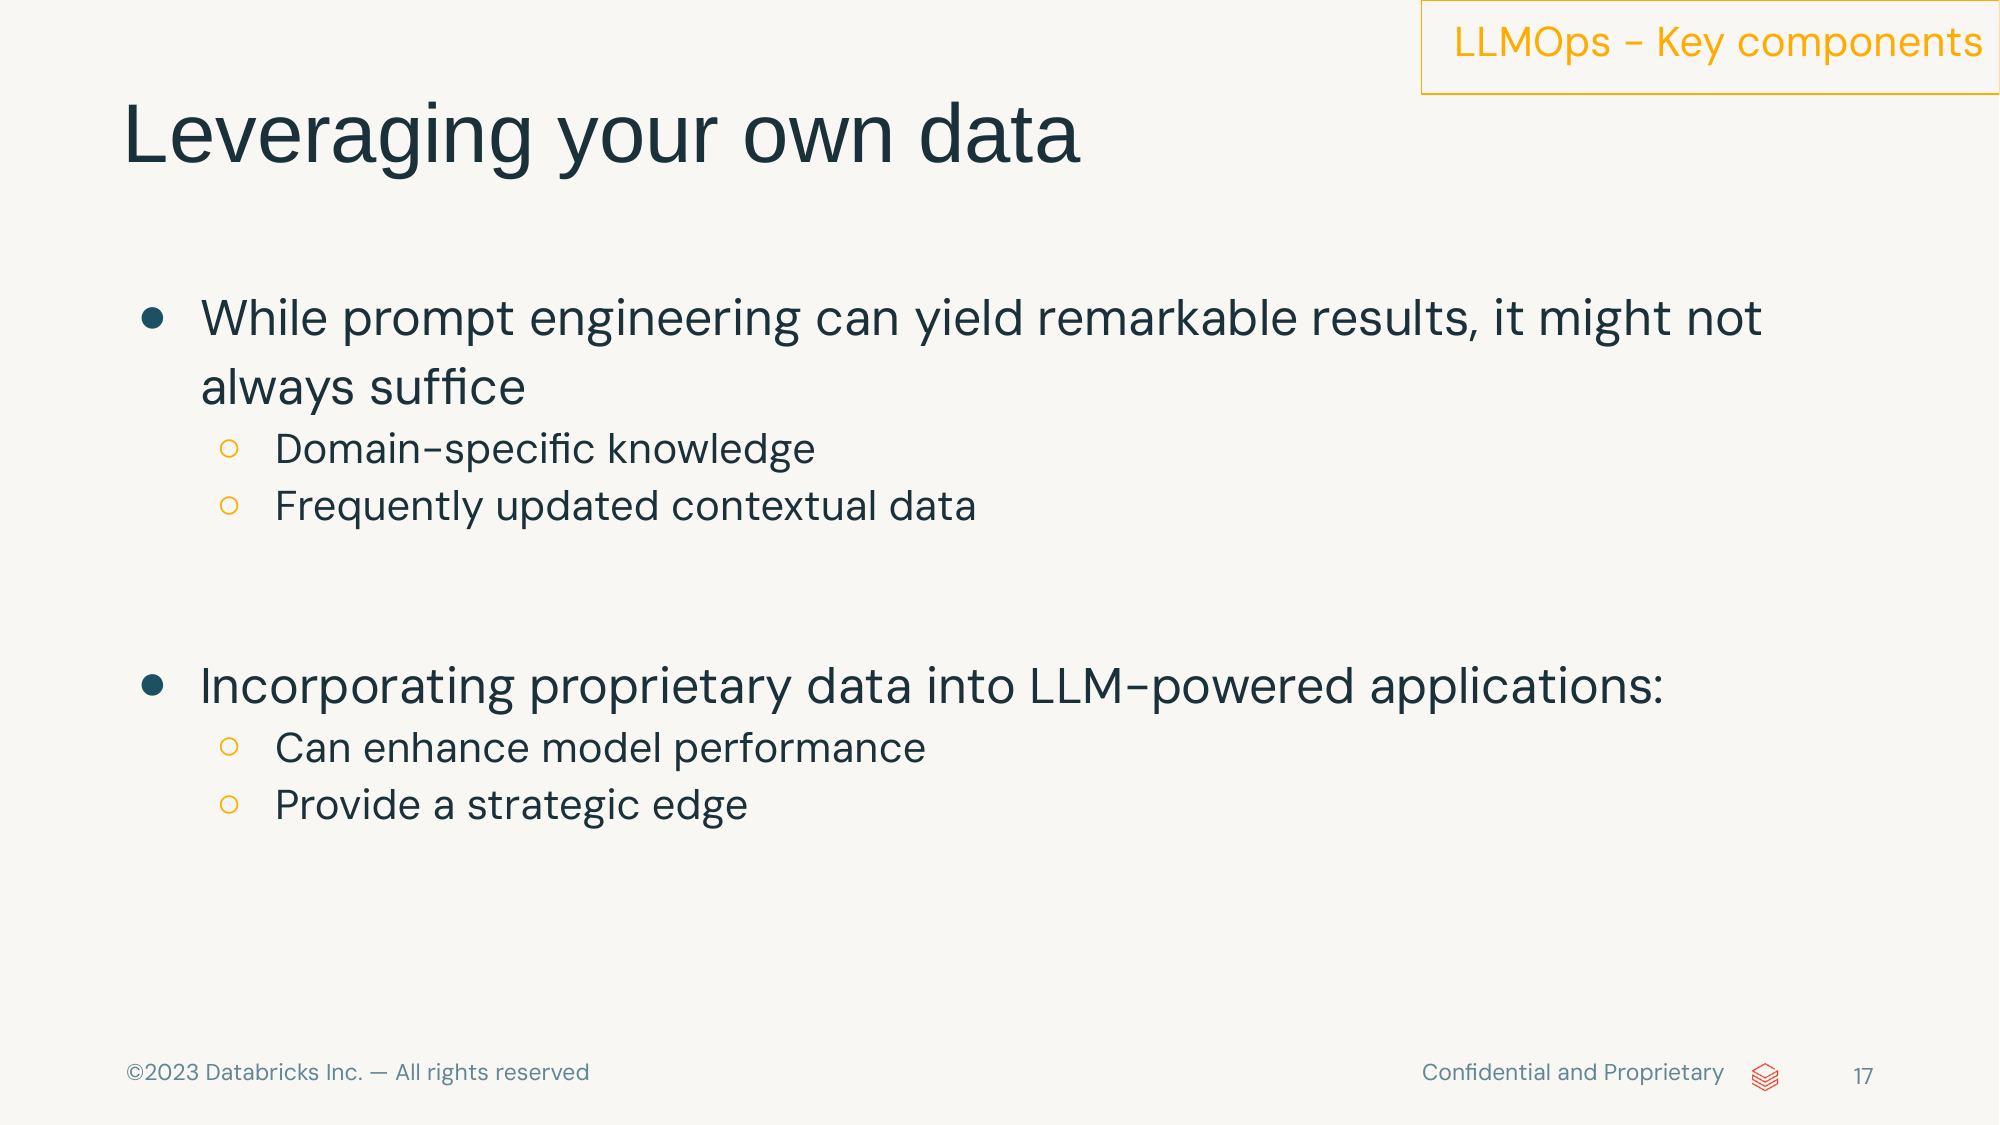

LLMOps - Key components
# Leveraging your own data
While prompt engineering can yield remarkable results, it might not always suffice
Domain-specific knowledge
Frequently updated contextual data

Incorporating proprietary data into LLM-powered applications:
Can enhance model performance
Provide a strategic edge
17